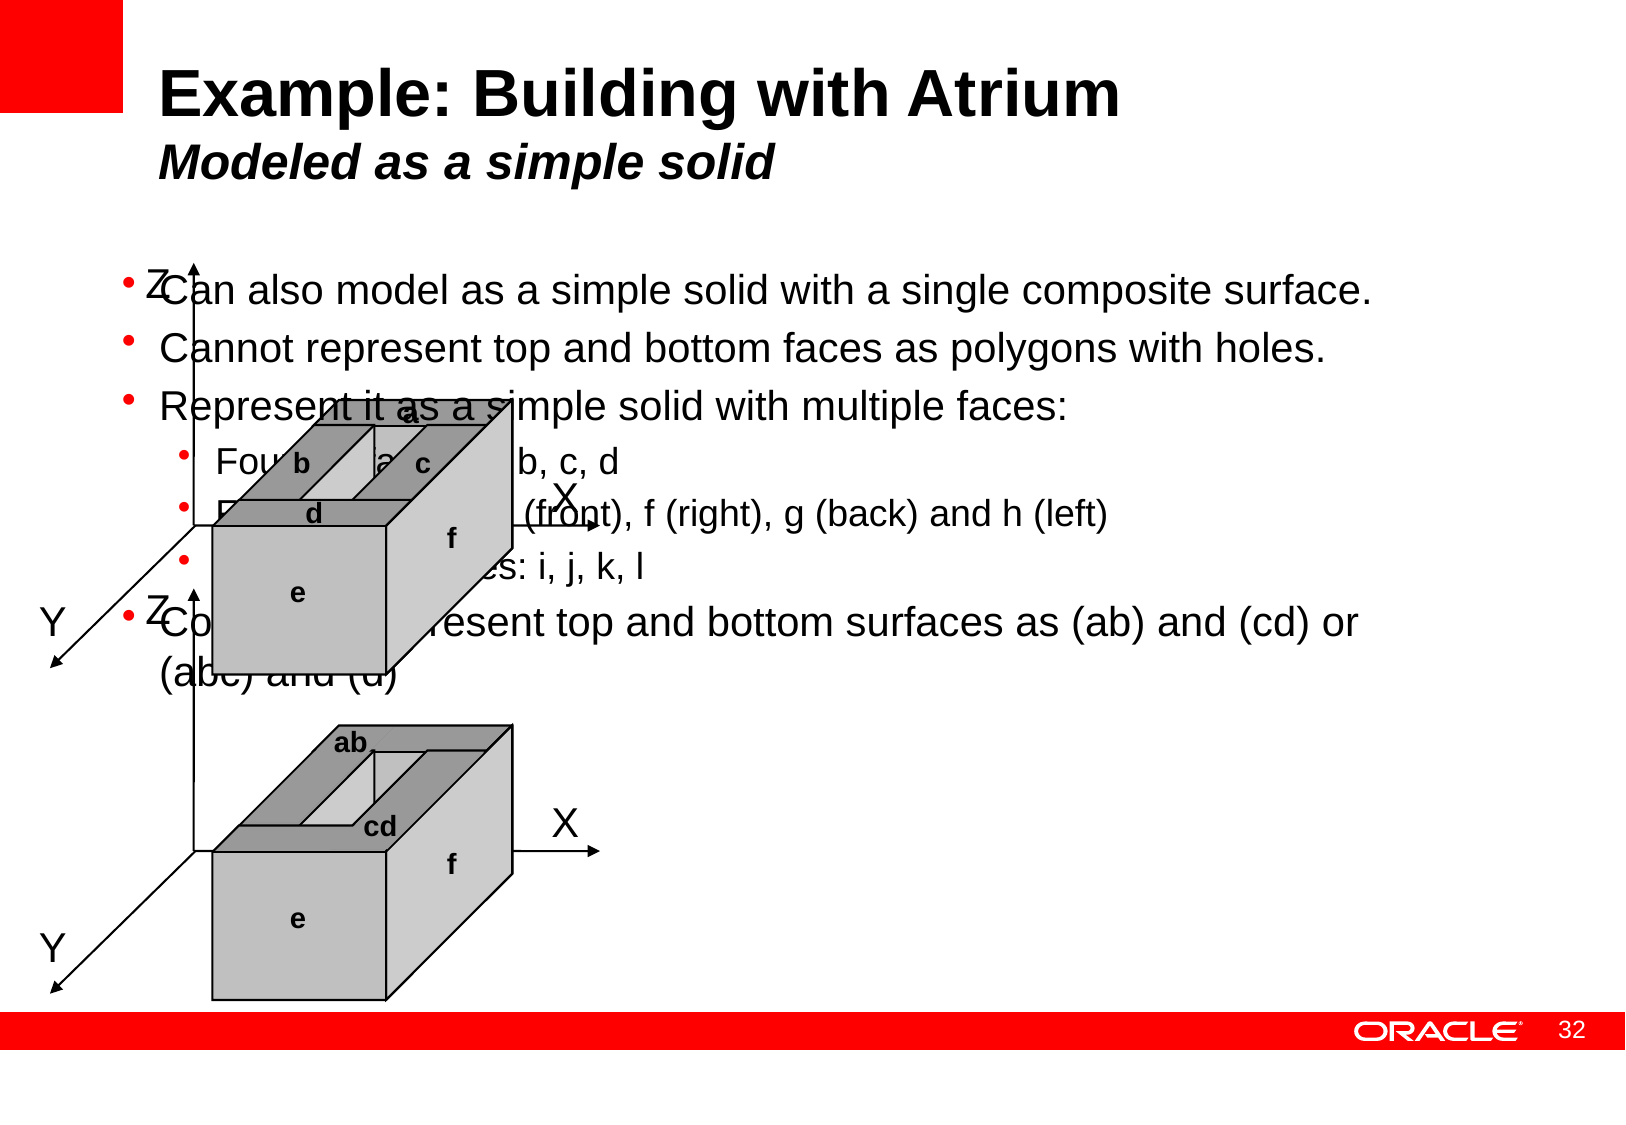

# Example: Building with Atrium Modeled as a simple solid
Z
Can also model as a simple solid with a single composite surface.
Cannot represent top and bottom faces as polygons with holes.
Represent it as a simple solid with multiple faces:
Four top faces: a, b, c, d
Four side faces: e (front), f (right), g (back) and h (left)
Four bottom faces: i, j, k, l
Could also represent top and bottom surfaces as (ab) and (cd) or (abc) and (d)

a
b
c
X

d
f

e
Z
Y

ab

X

cd

f

e
Y